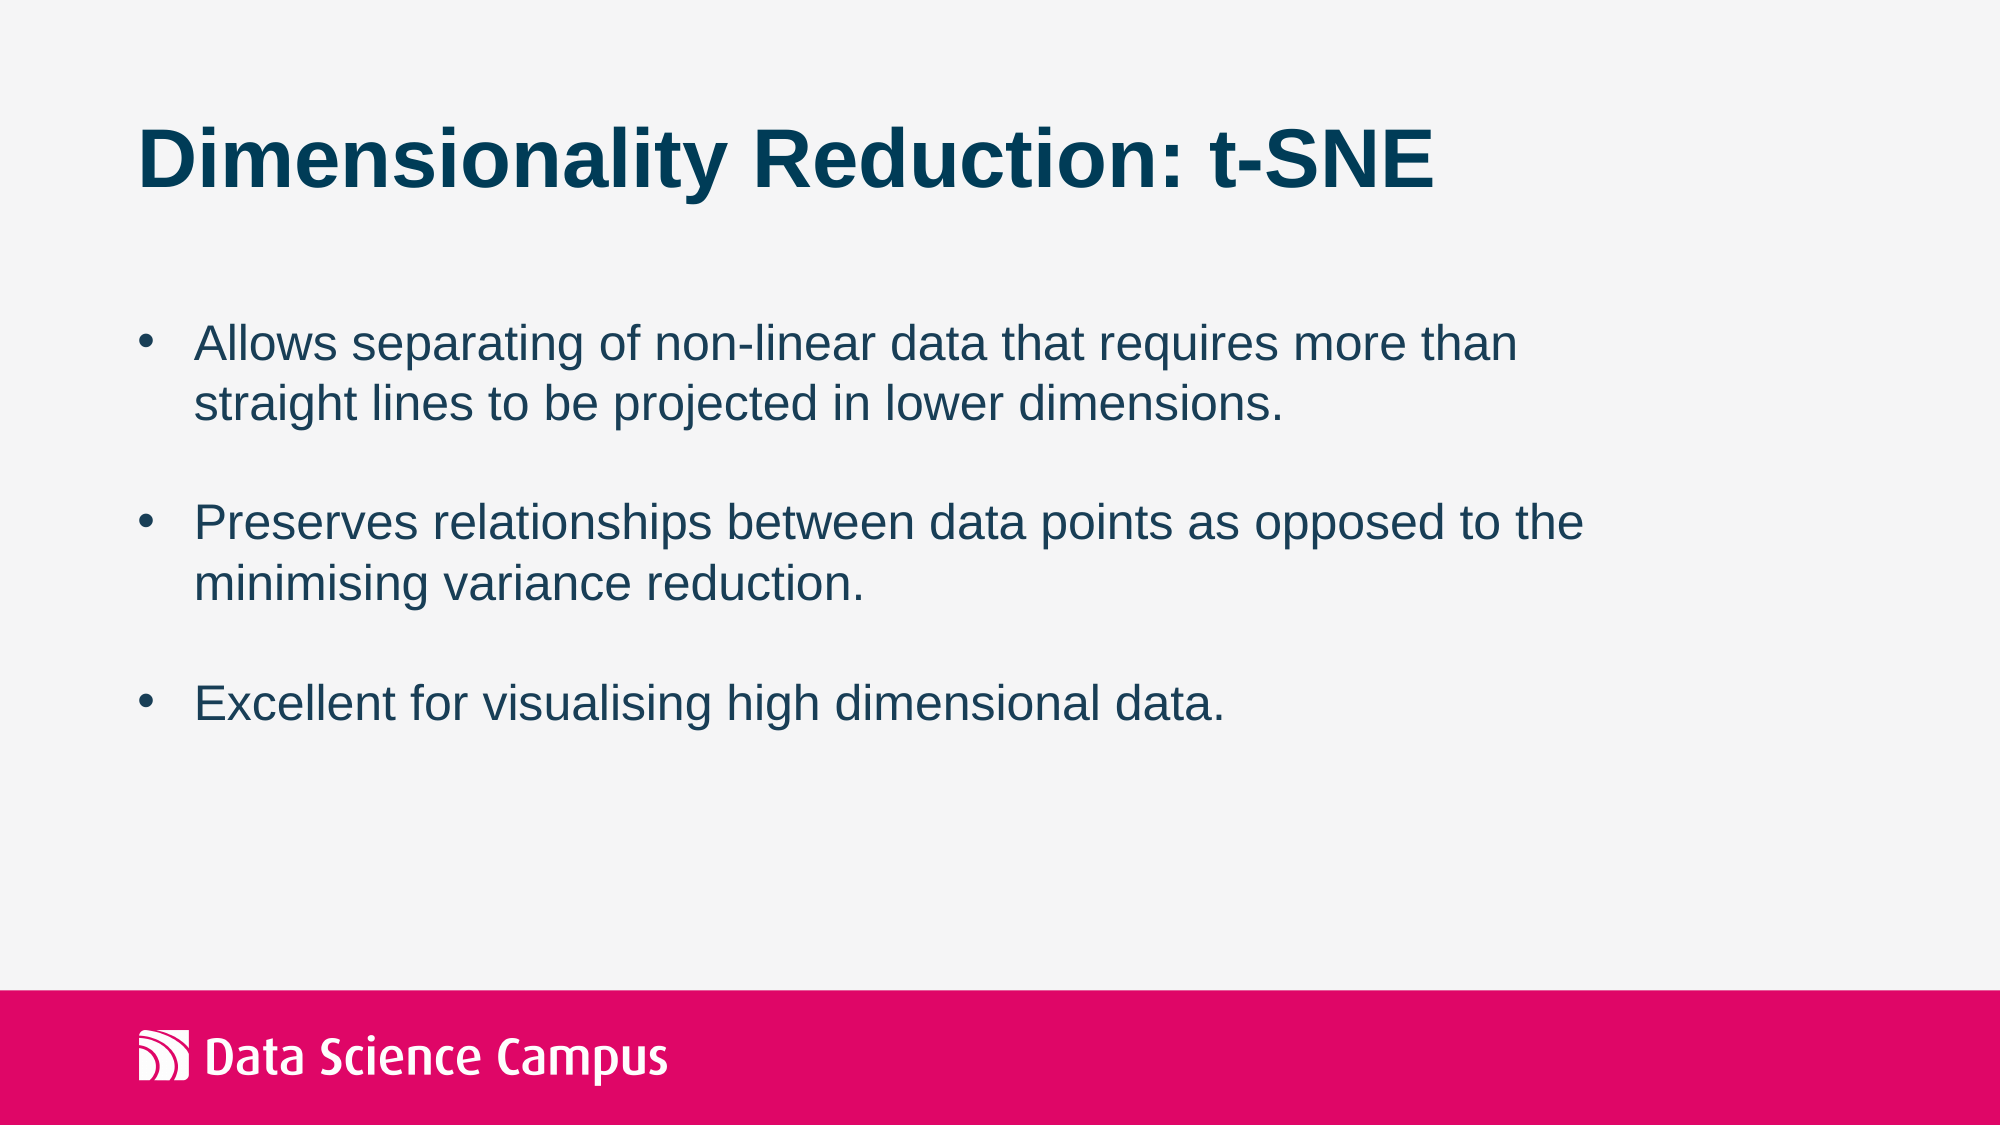

# Dimensionality Reduction: t-SNE
Allows separating of non-linear data that requires more than straight lines to be projected in lower dimensions.

Preserves relationships between data points as opposed to the minimising variance reduction.

Excellent for visualising high dimensional data.